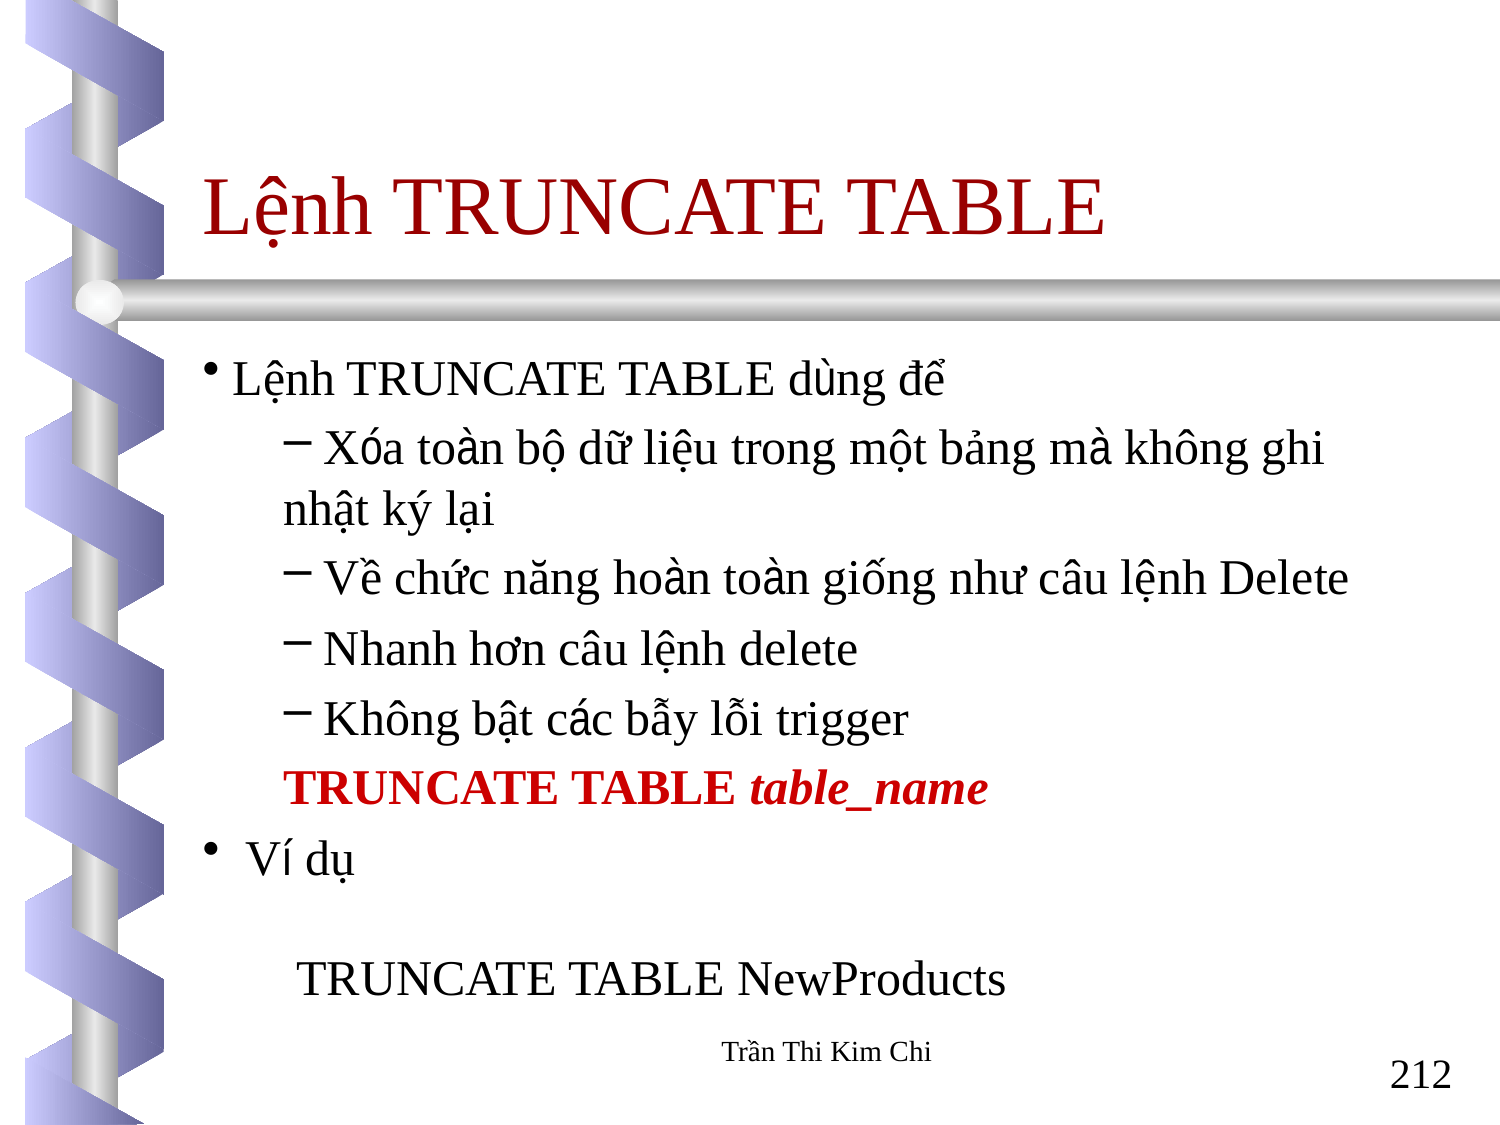

# Lệnh TRUNCATE TABLE
 Lệnh TRUNCATE TABLE dùng để
 Xóa toàn bộ dữ liệu trong một bảng mà không ghi nhật ký lại
 Về chức năng hoàn toàn giống như câu lệnh Delete
 Nhanh hơn câu lệnh delete
 Không bật các bẫy lỗi trigger
TRUNCATE TABLE table_name
  Ví dụ

 TRUNCATE TABLE NewProducts

Trần Thi Kim Chi